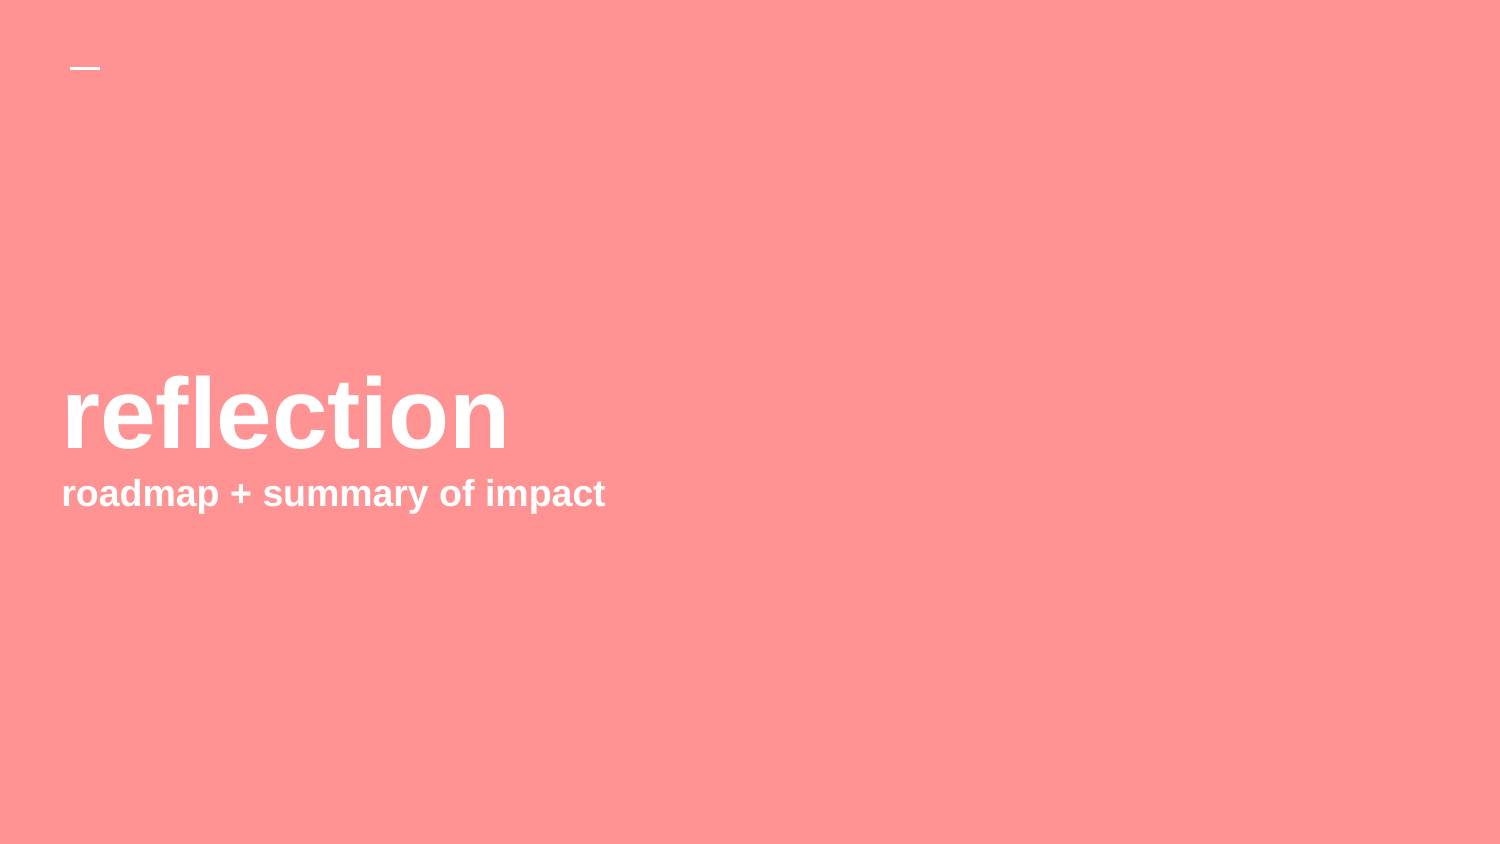

# reflection
roadmap + summary of impact